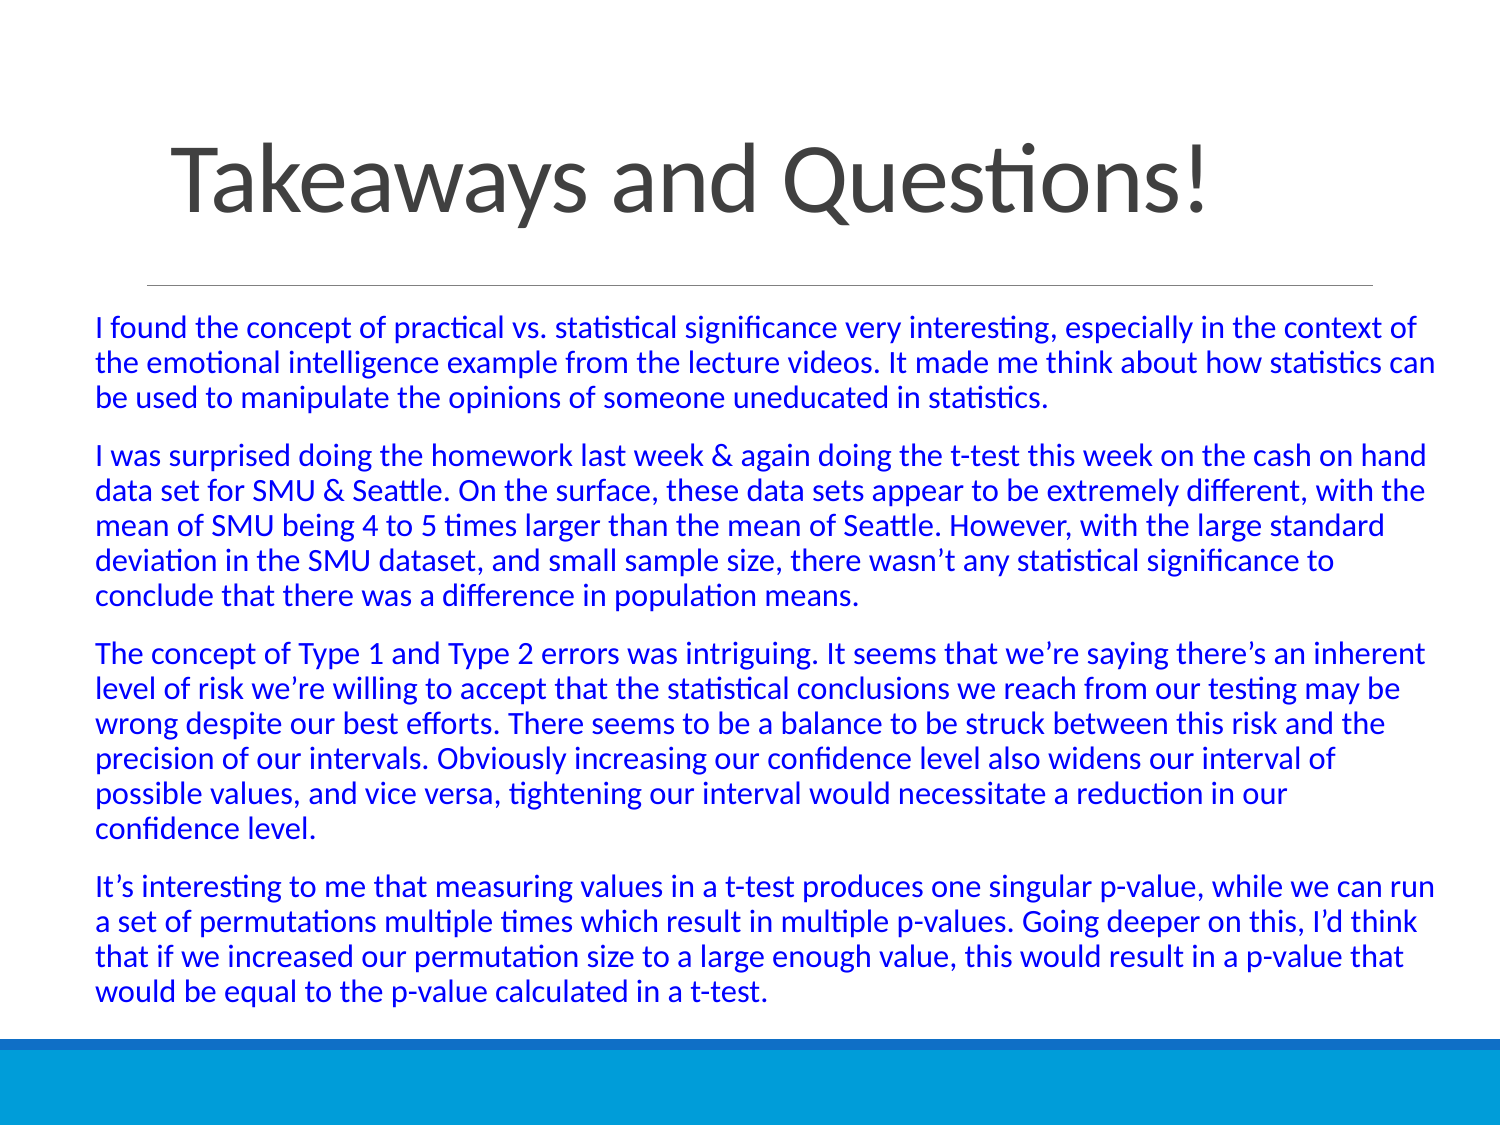

# Takeaways and Questions!
I found the concept of practical vs. statistical significance very interesting, especially in the context of the emotional intelligence example from the lecture videos. It made me think about how statistics can be used to manipulate the opinions of someone uneducated in statistics.
I was surprised doing the homework last week & again doing the t-test this week on the cash on hand data set for SMU & Seattle. On the surface, these data sets appear to be extremely different, with the mean of SMU being 4 to 5 times larger than the mean of Seattle. However, with the large standard deviation in the SMU dataset, and small sample size, there wasn’t any statistical significance to conclude that there was a difference in population means.
The concept of Type 1 and Type 2 errors was intriguing. It seems that we’re saying there’s an inherent level of risk we’re willing to accept that the statistical conclusions we reach from our testing may be wrong despite our best efforts. There seems to be a balance to be struck between this risk and the precision of our intervals. Obviously increasing our confidence level also widens our interval of possible values, and vice versa, tightening our interval would necessitate a reduction in our confidence level.
It’s interesting to me that measuring values in a t-test produces one singular p-value, while we can run a set of permutations multiple times which result in multiple p-values. Going deeper on this, I’d think that if we increased our permutation size to a large enough value, this would result in a p-value that would be equal to the p-value calculated in a t-test.